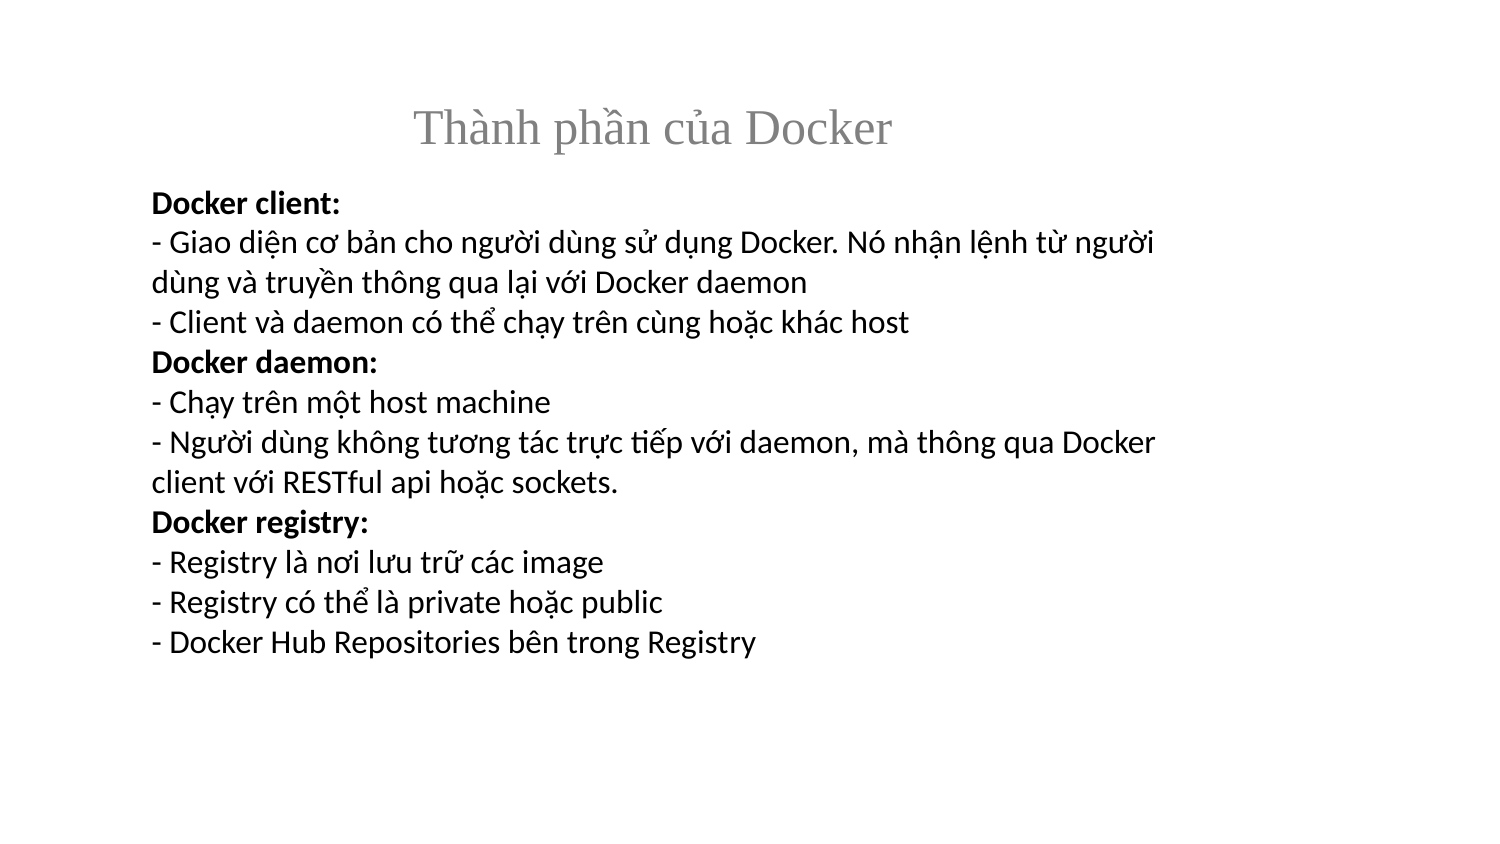

# Thành phần của Docker
Docker client:
- Giao diện cơ bản cho người dùng sử dụng Docker. Nó nhận lệnh từ người
dùng và truyền thông qua lại với Docker daemon
- Client và daemon có thể chạy trên cùng hoặc khác host
Docker daemon:
- Chạy trên một host machine
- Người dùng không tương tác trực tiếp với daemon, mà thông qua Docker
client với RESTful api hoặc sockets.
Docker registry:
- Registry là nơi lưu trữ các image
- Registry có thể là private hoặc public
- Docker Hub Repositories bên trong Registry